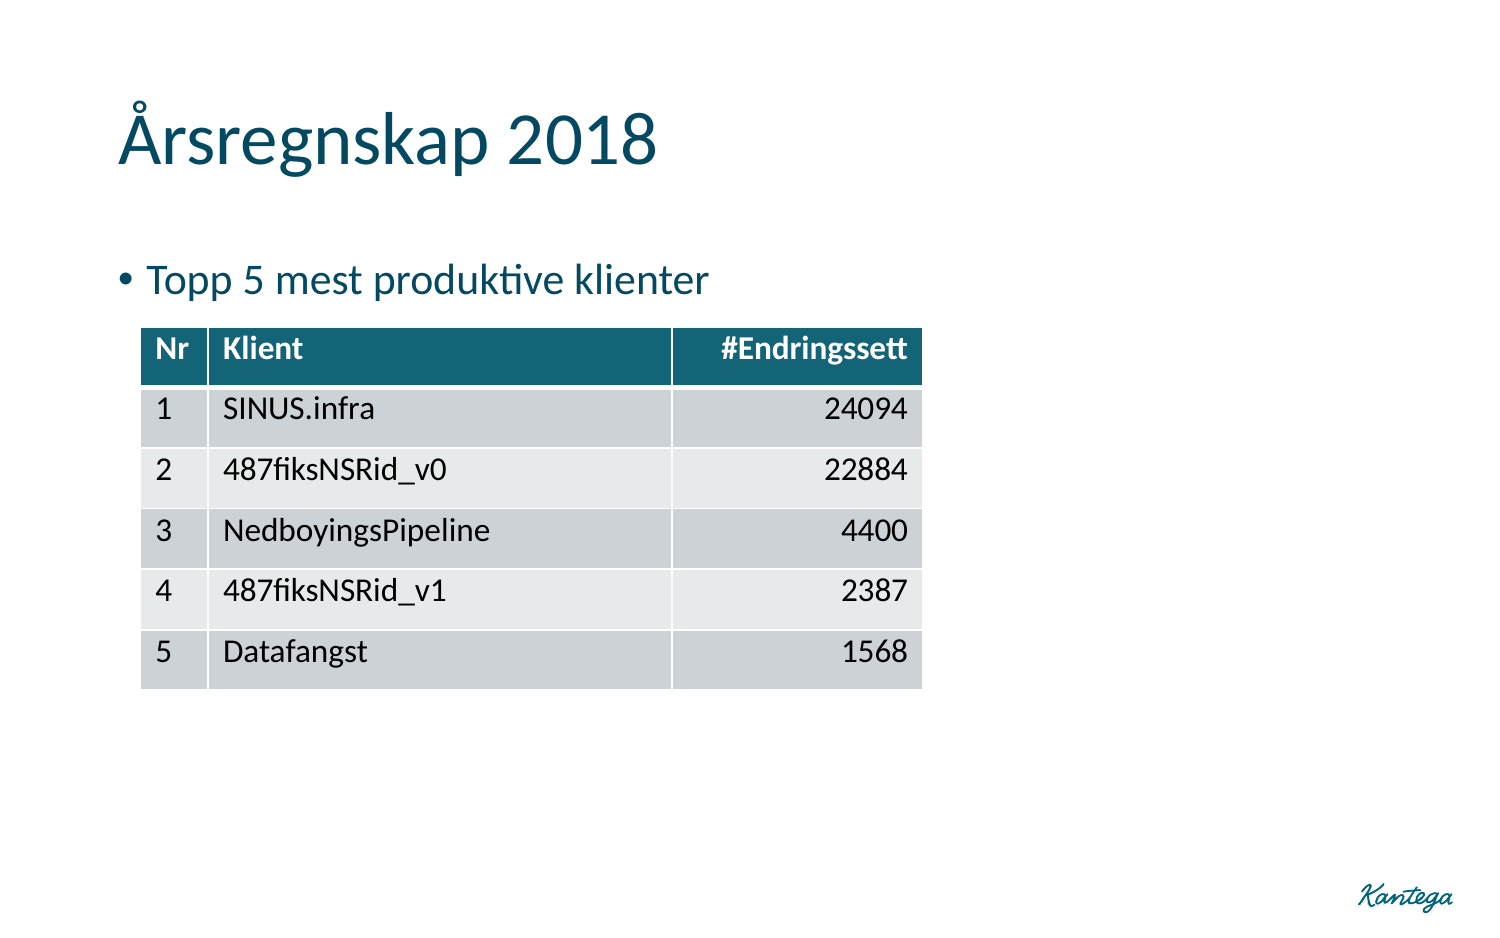

# Årsregnskap 2018
Topp 5 mest produktive klienter

| Nr | Klient | #Endringssett |
| --- | --- | --- |
| 1 | SINUS.infra | 24094 |
| 2 | 487fiksNSRid\_v0 | 22884 |
| 3 | NedboyingsPipeline | 4400 |
| 4 | 487fiksNSRid\_v1 | 2387 |
| 5 | Datafangst | 1568 |